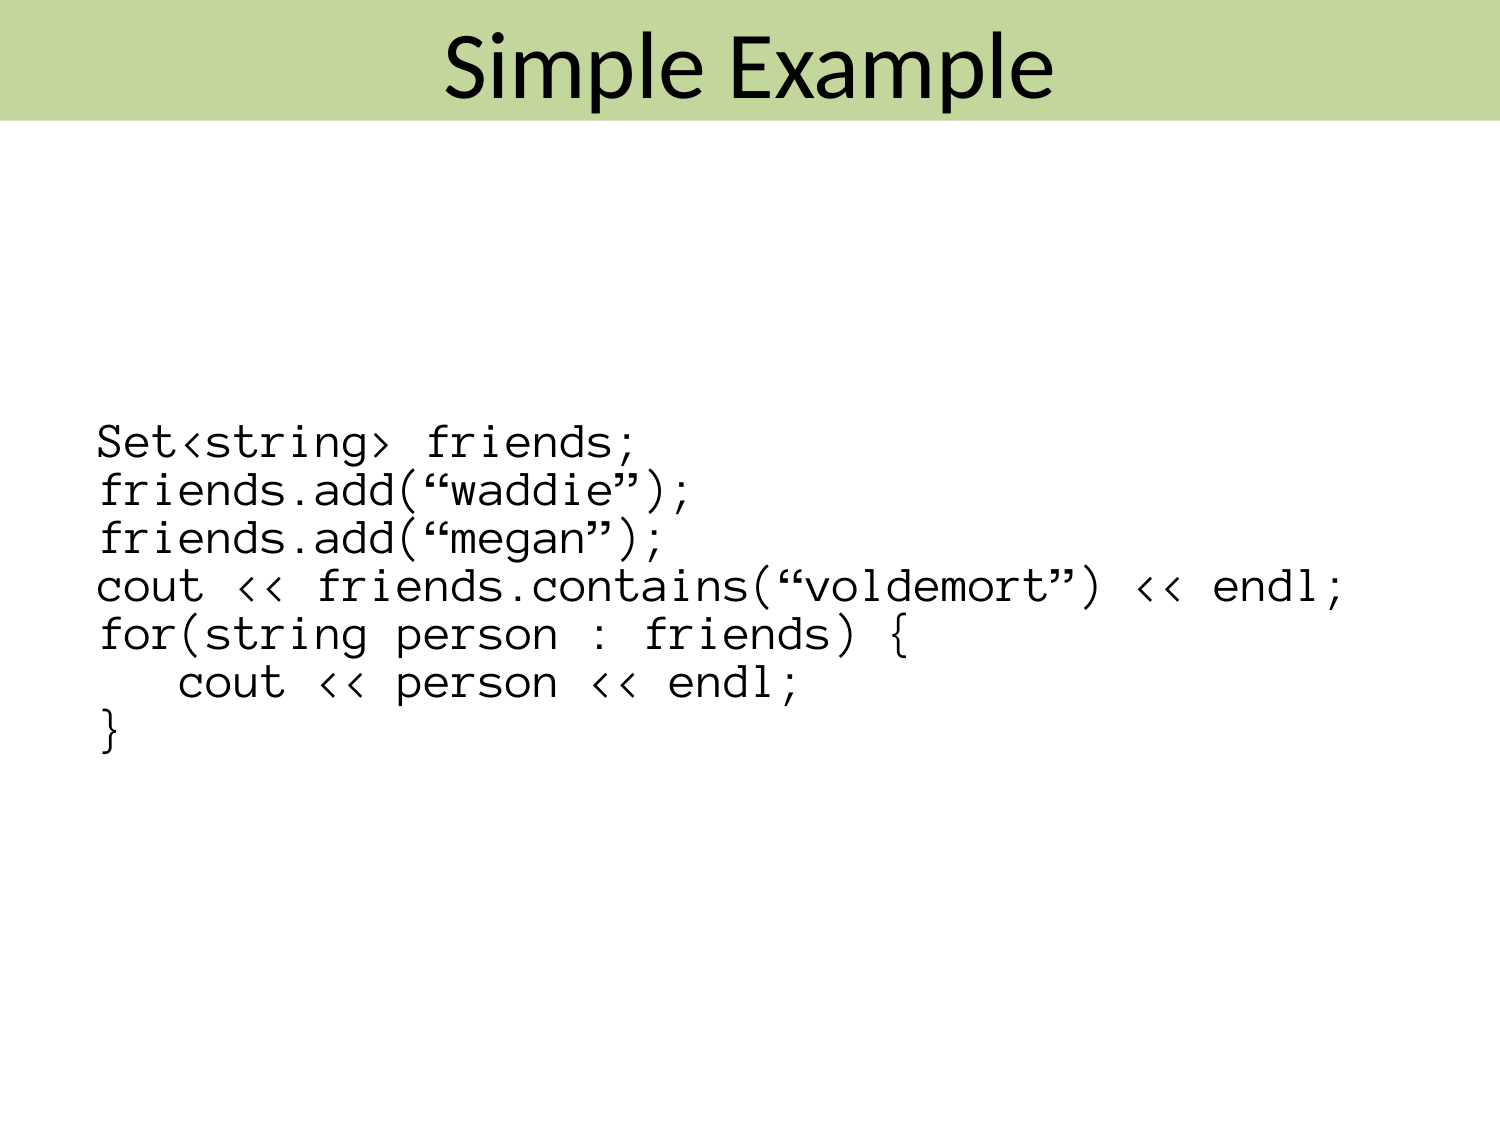

Simple Example
#
Set<string> friends;
friends.add(“waddie”);
friends.add(“megan”);
cout << friends.contains(“voldemort”) << endl;
for(string person : friends) {
   cout << person << endl;
}